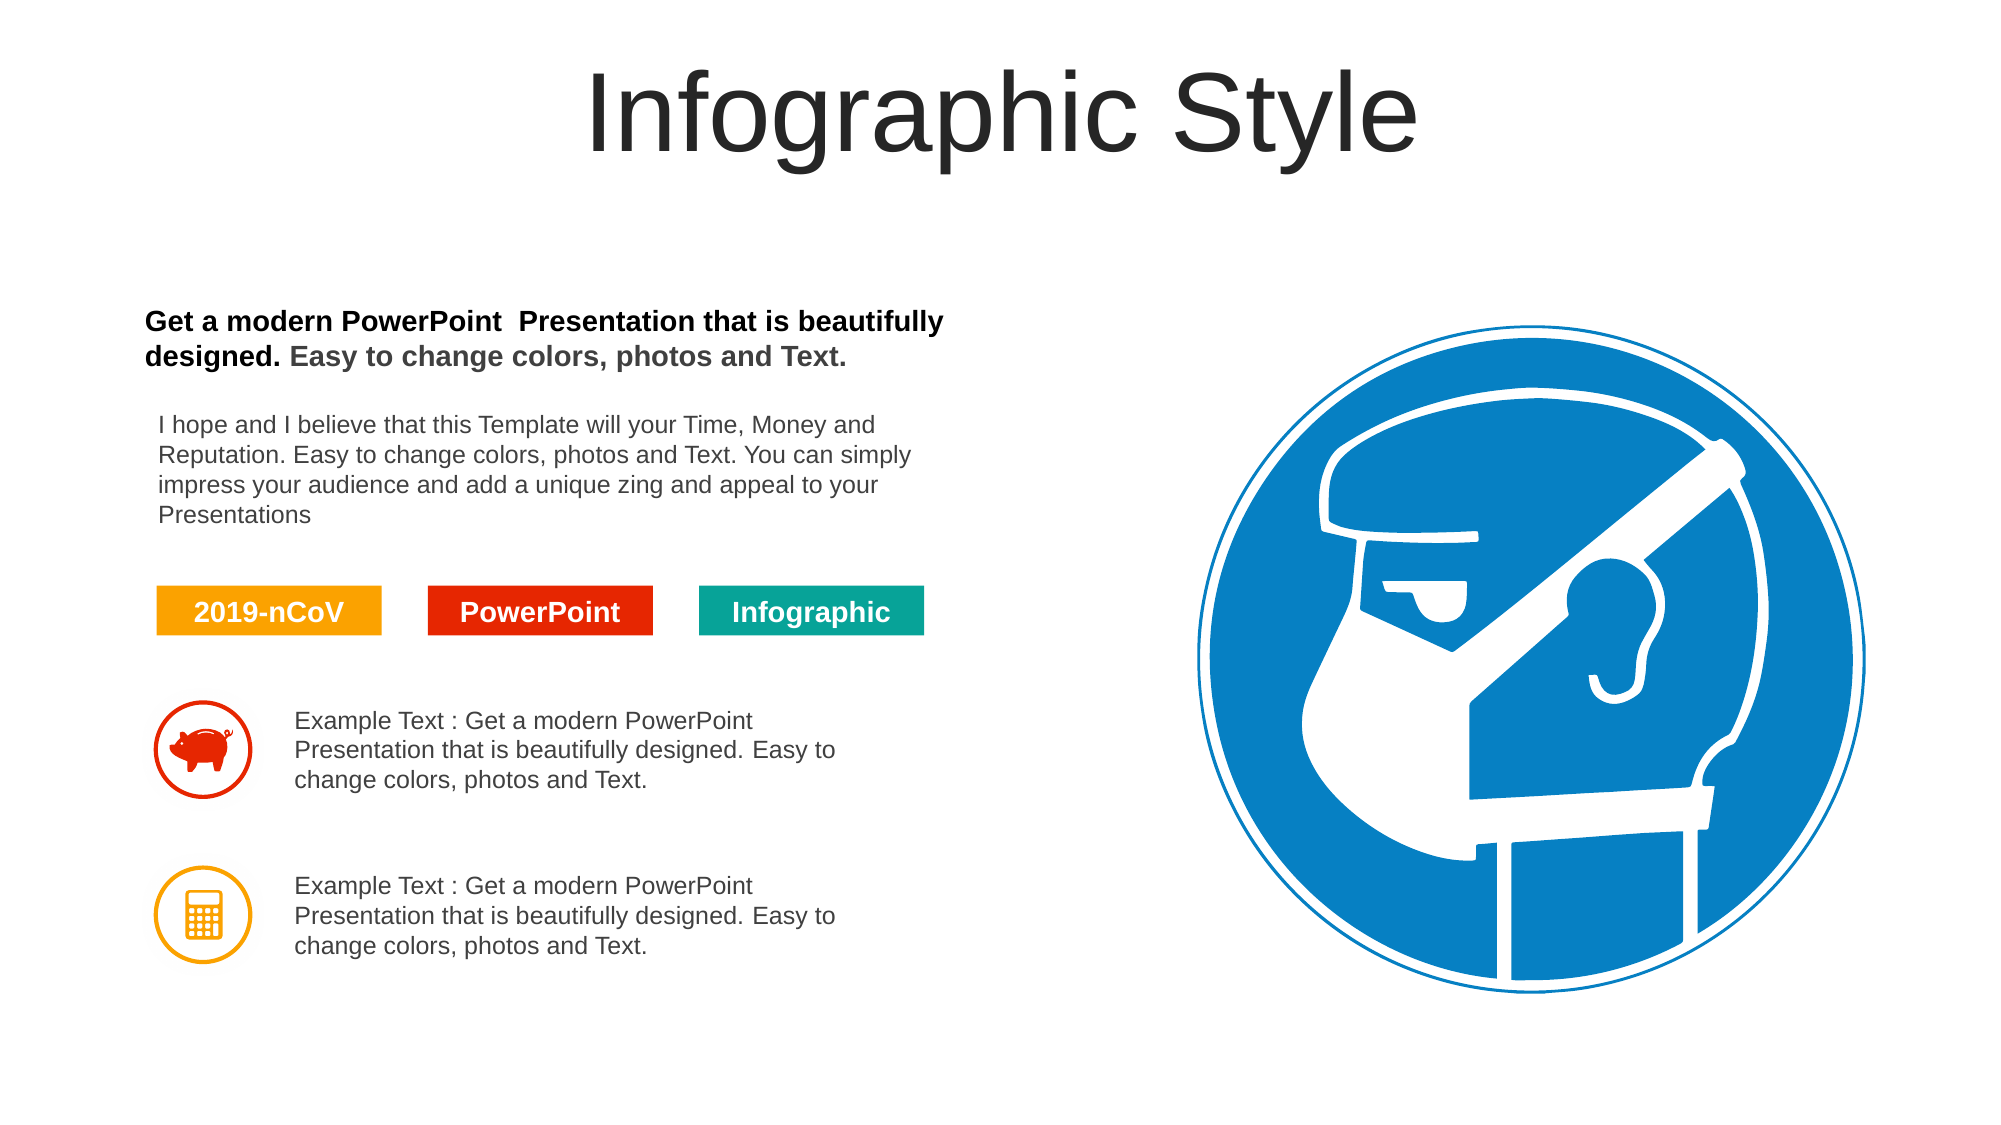

Infographic Style
Get a modern PowerPoint  Presentation that is beautifully designed. Easy to change colors, photos and Text.

I hope and I believe that this Template will your Time, Money and Reputation. Easy to change colors, photos and Text. You can simply impress your audience and add a unique zing and appeal to your Presentations
2019-nCoV
PowerPoint
Infographic
Example Text : Get a modern PowerPoint  Presentation that is beautifully designed. Easy to change colors, photos and Text.

Example Text : Get a modern PowerPoint  Presentation that is beautifully designed. Easy to change colors, photos and Text.